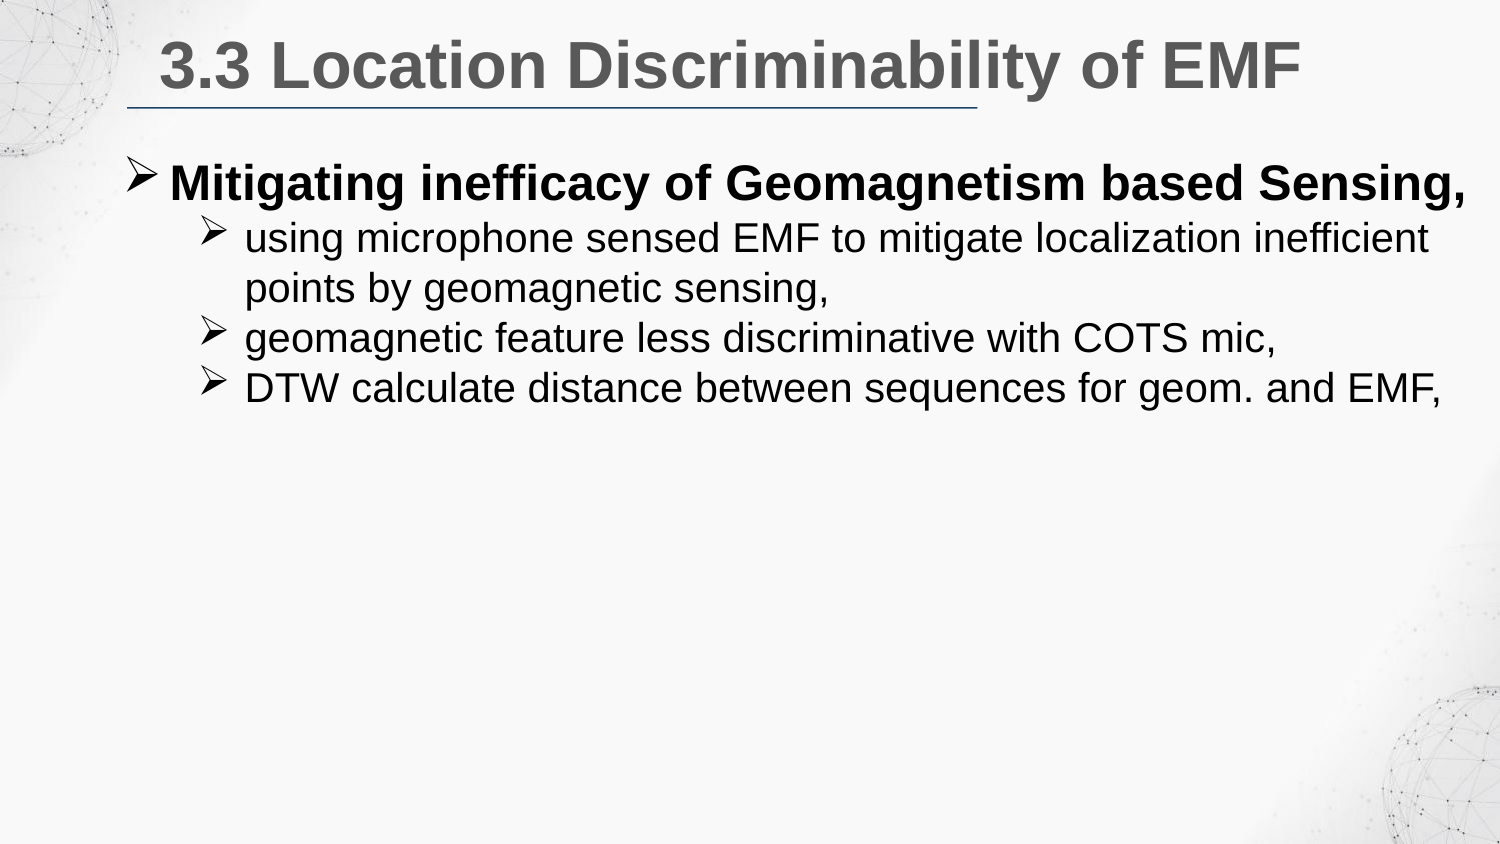

3.3 Location Discriminability of EMF
Mitigating inefficacy of Geomagnetism based Sensing,
using microphone sensed EMF to mitigate localization inefficient points by geomagnetic sensing,
geomagnetic feature less discriminative with COTS mic,
DTW calculate distance between sequences for geom. and EMF,